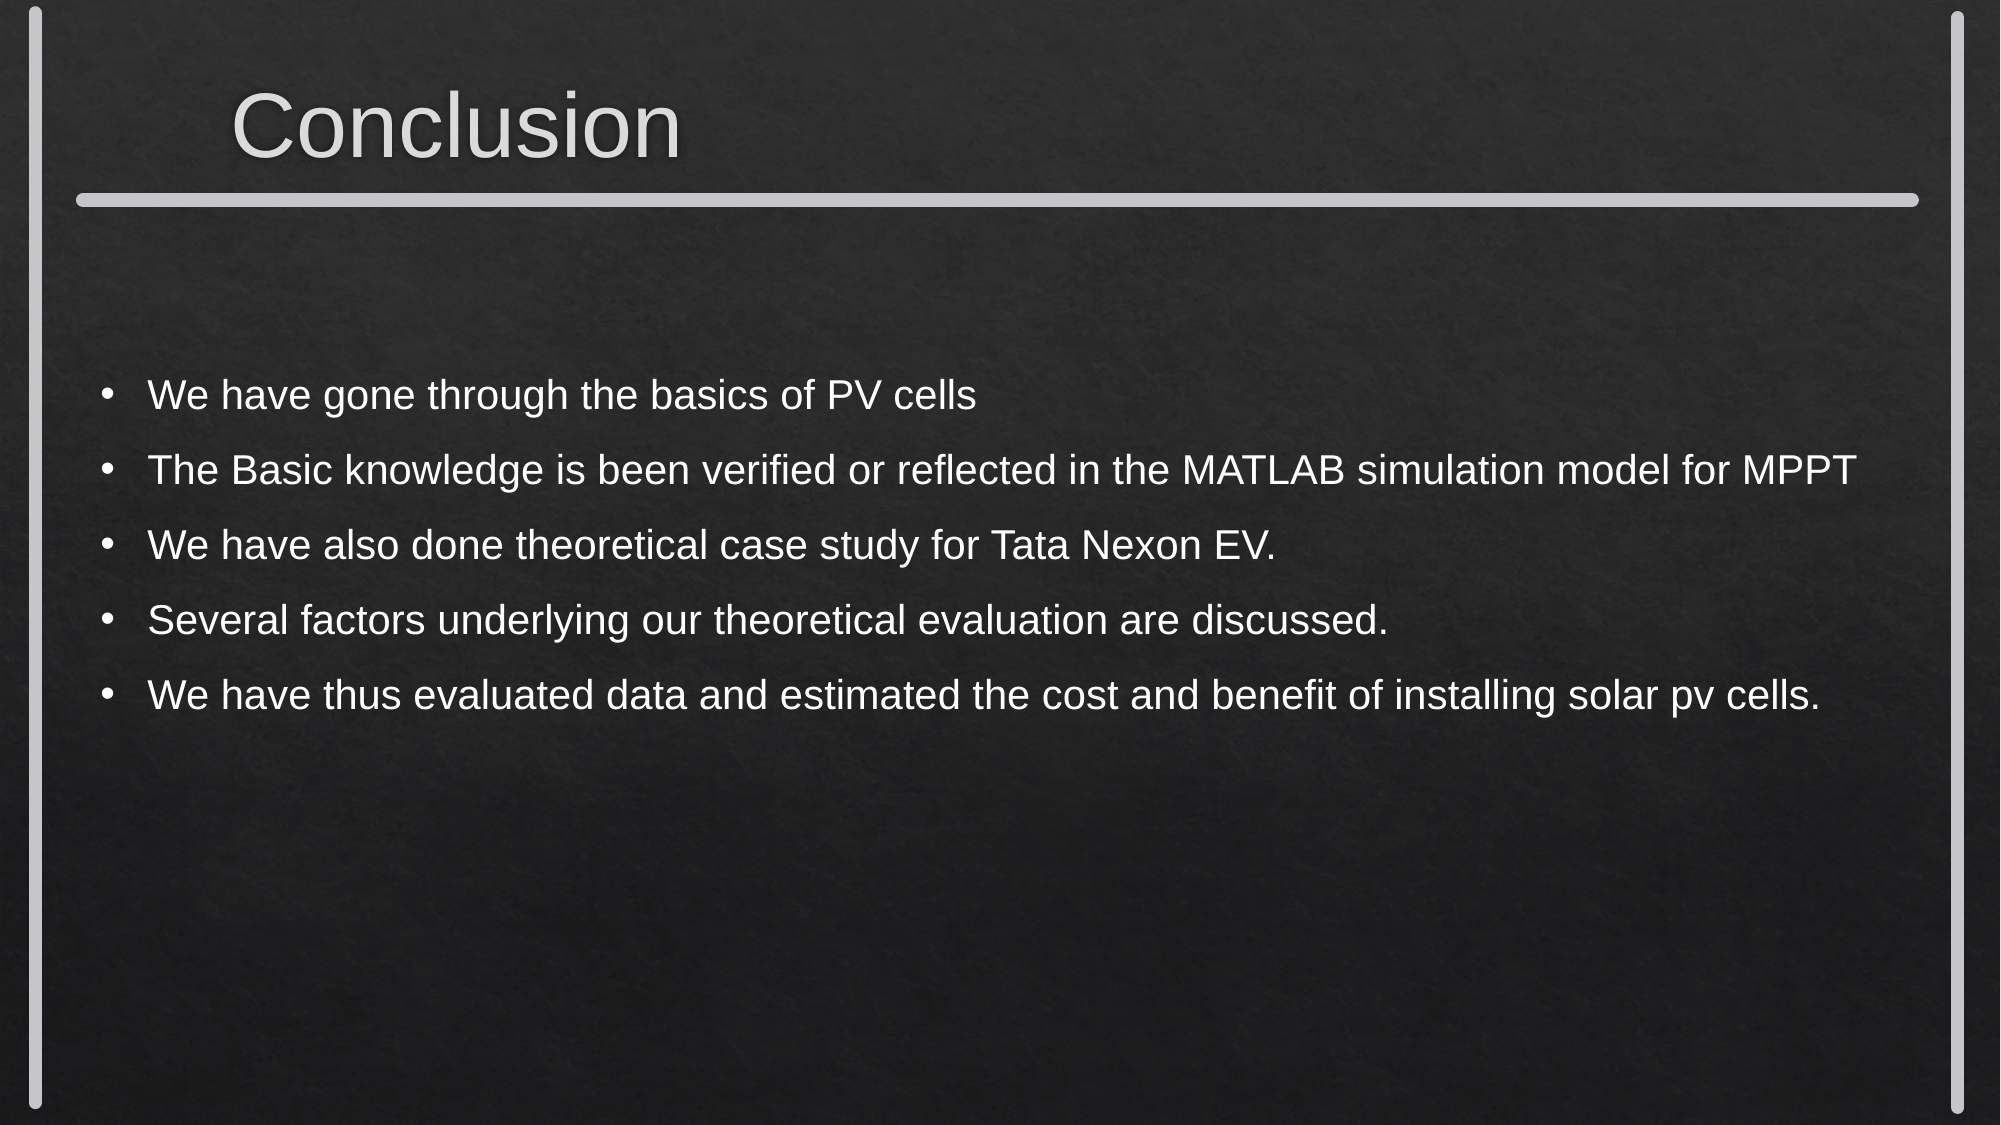

# Conclusion
We have gone through the basics of PV cells
The Basic knowledge is been verified or reflected in the MATLAB simulation model for MPPT
We have also done theoretical case study for Tata Nexon EV.
Several factors underlying our theoretical evaluation are discussed.
We have thus evaluated data and estimated the cost and benefit of installing solar pv cells.